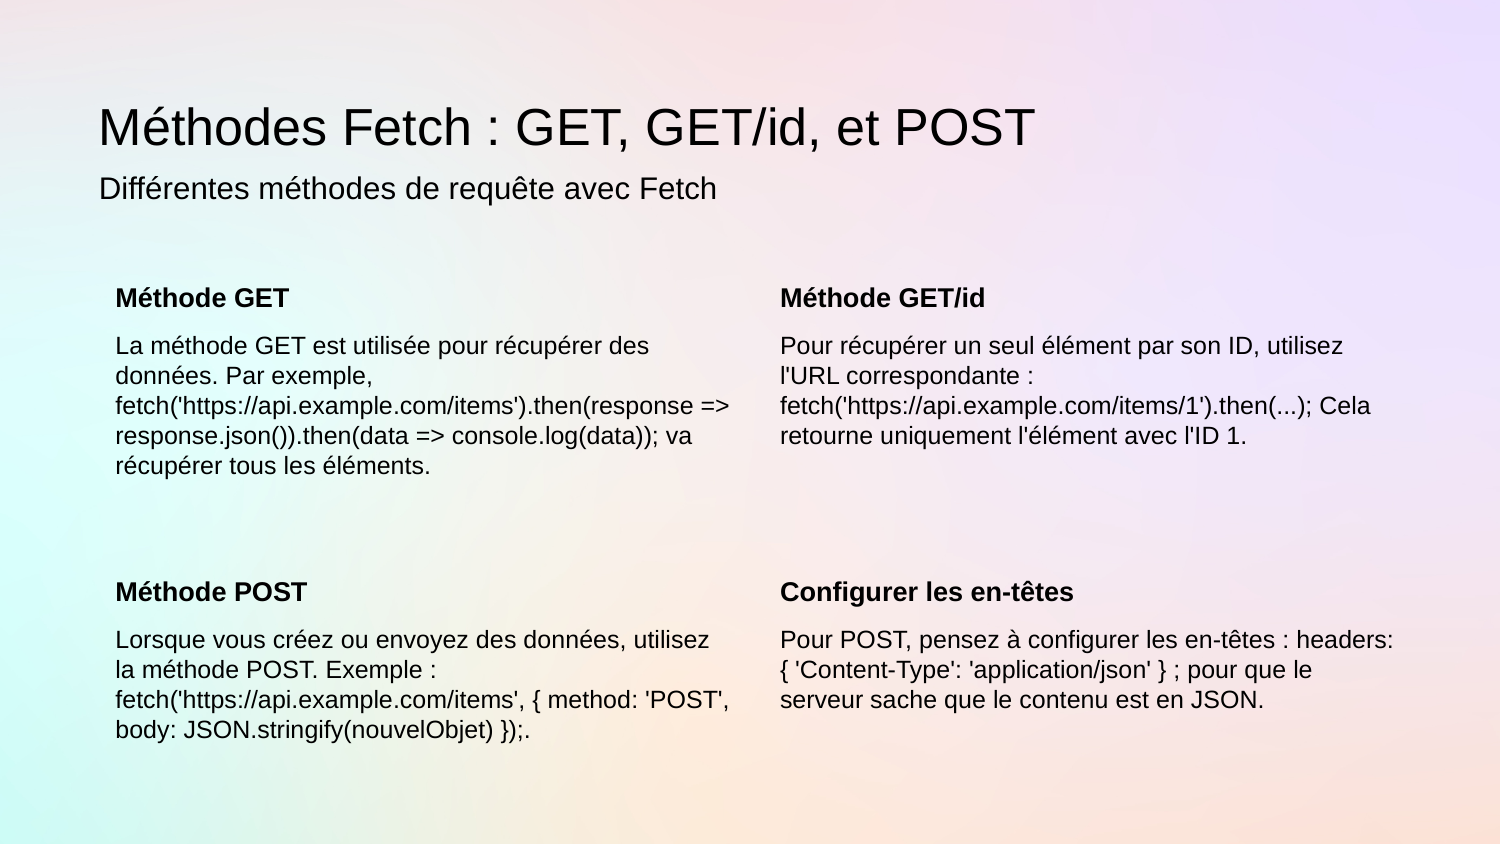

Méthodes Fetch : GET, GET/id, et POST
Différentes méthodes de requête avec Fetch
Méthode GET
Méthode GET/id
La méthode GET est utilisée pour récupérer des données. Par exemple, fetch('https://api.example.com/items').then(response => response.json()).then(data => console.log(data)); va récupérer tous les éléments.
Pour récupérer un seul élément par son ID, utilisez l'URL correspondante : fetch('https://api.example.com/items/1').then(...); Cela retourne uniquement l'élément avec l'ID 1.
Méthode POST
Configurer les en-têtes
Lorsque vous créez ou envoyez des données, utilisez la méthode POST. Exemple : fetch('https://api.example.com/items', { method: 'POST', body: JSON.stringify(nouvelObjet) });.
Pour POST, pensez à configurer les en-têtes : headers: { 'Content-Type': 'application/json' } ; pour que le serveur sache que le contenu est en JSON.